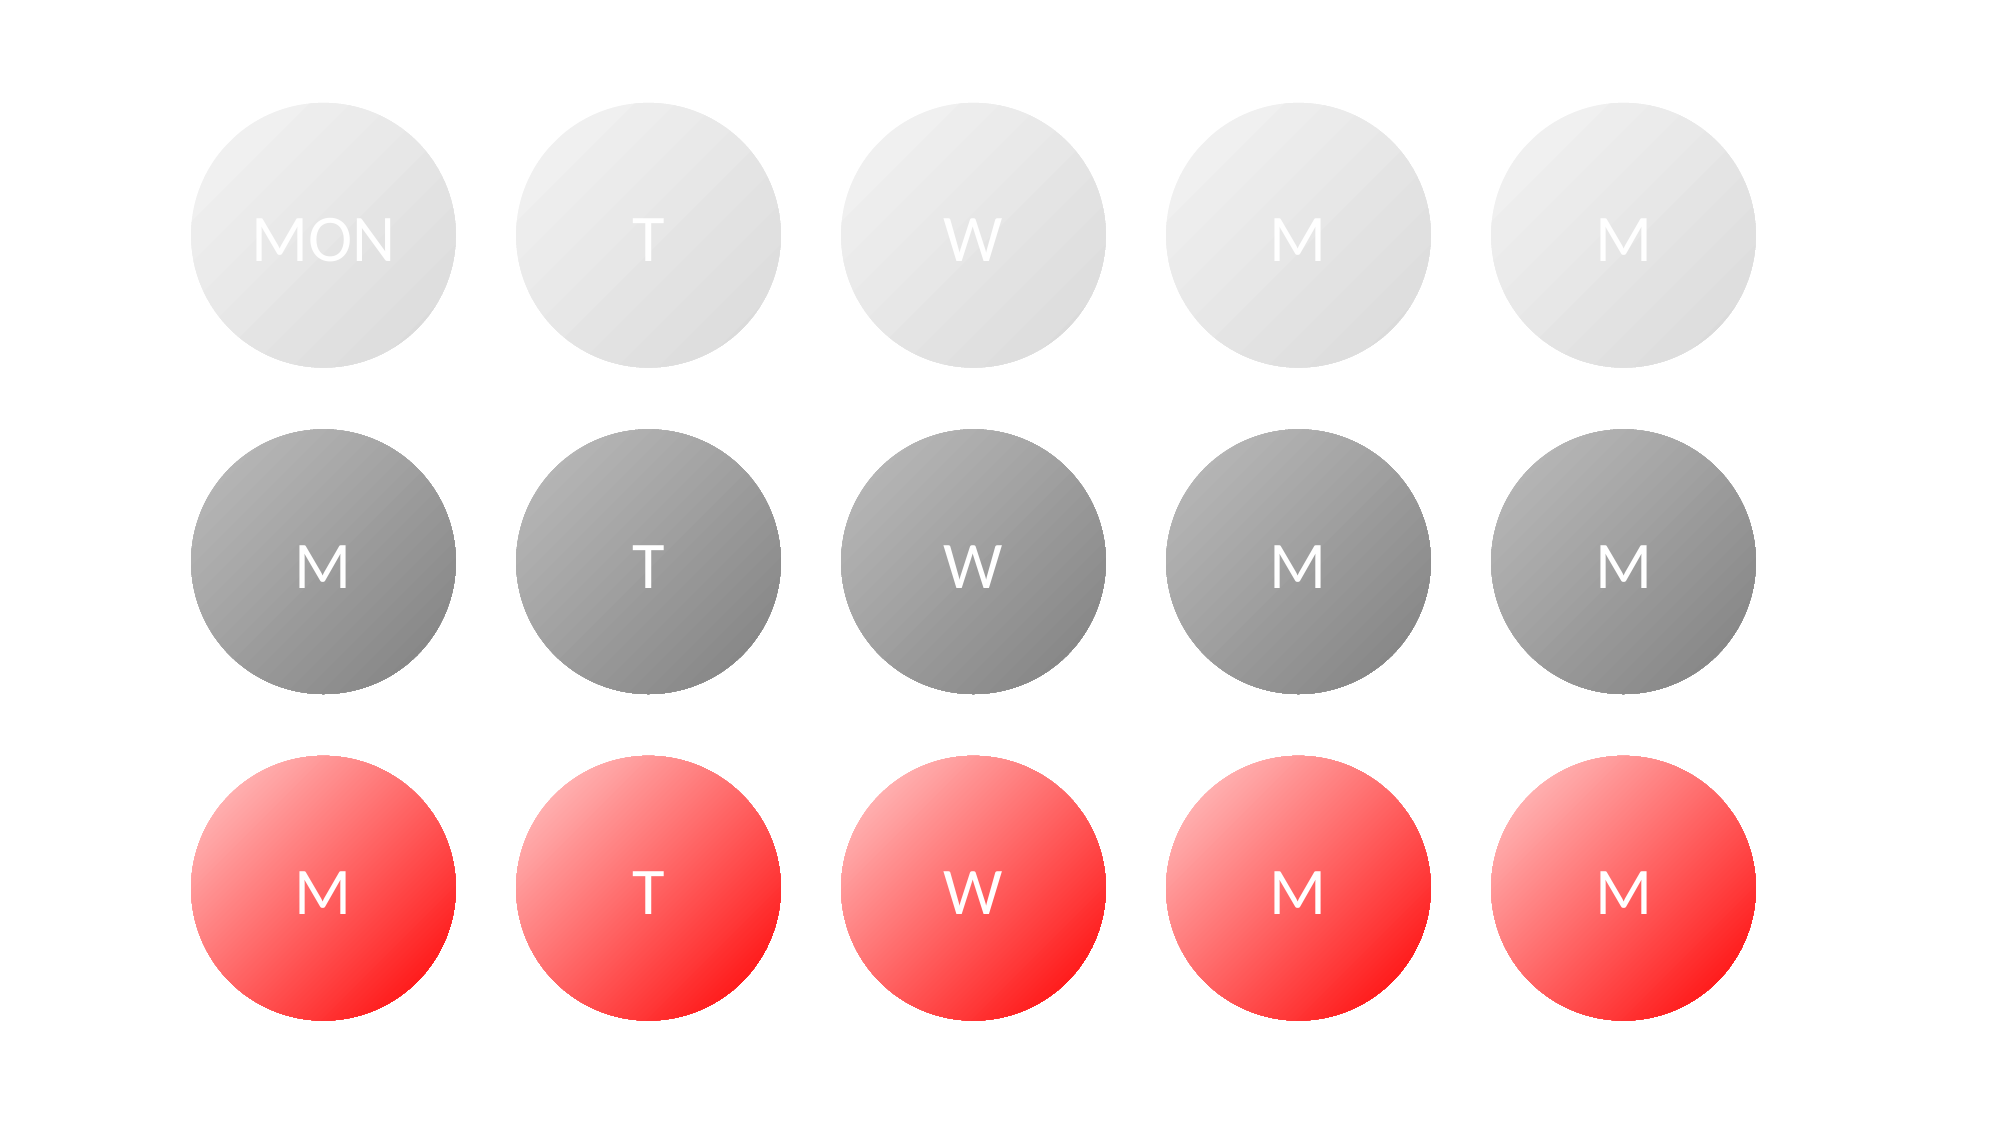

MON
T
W
M
M
M
T
W
M
M
M
T
W
M
M